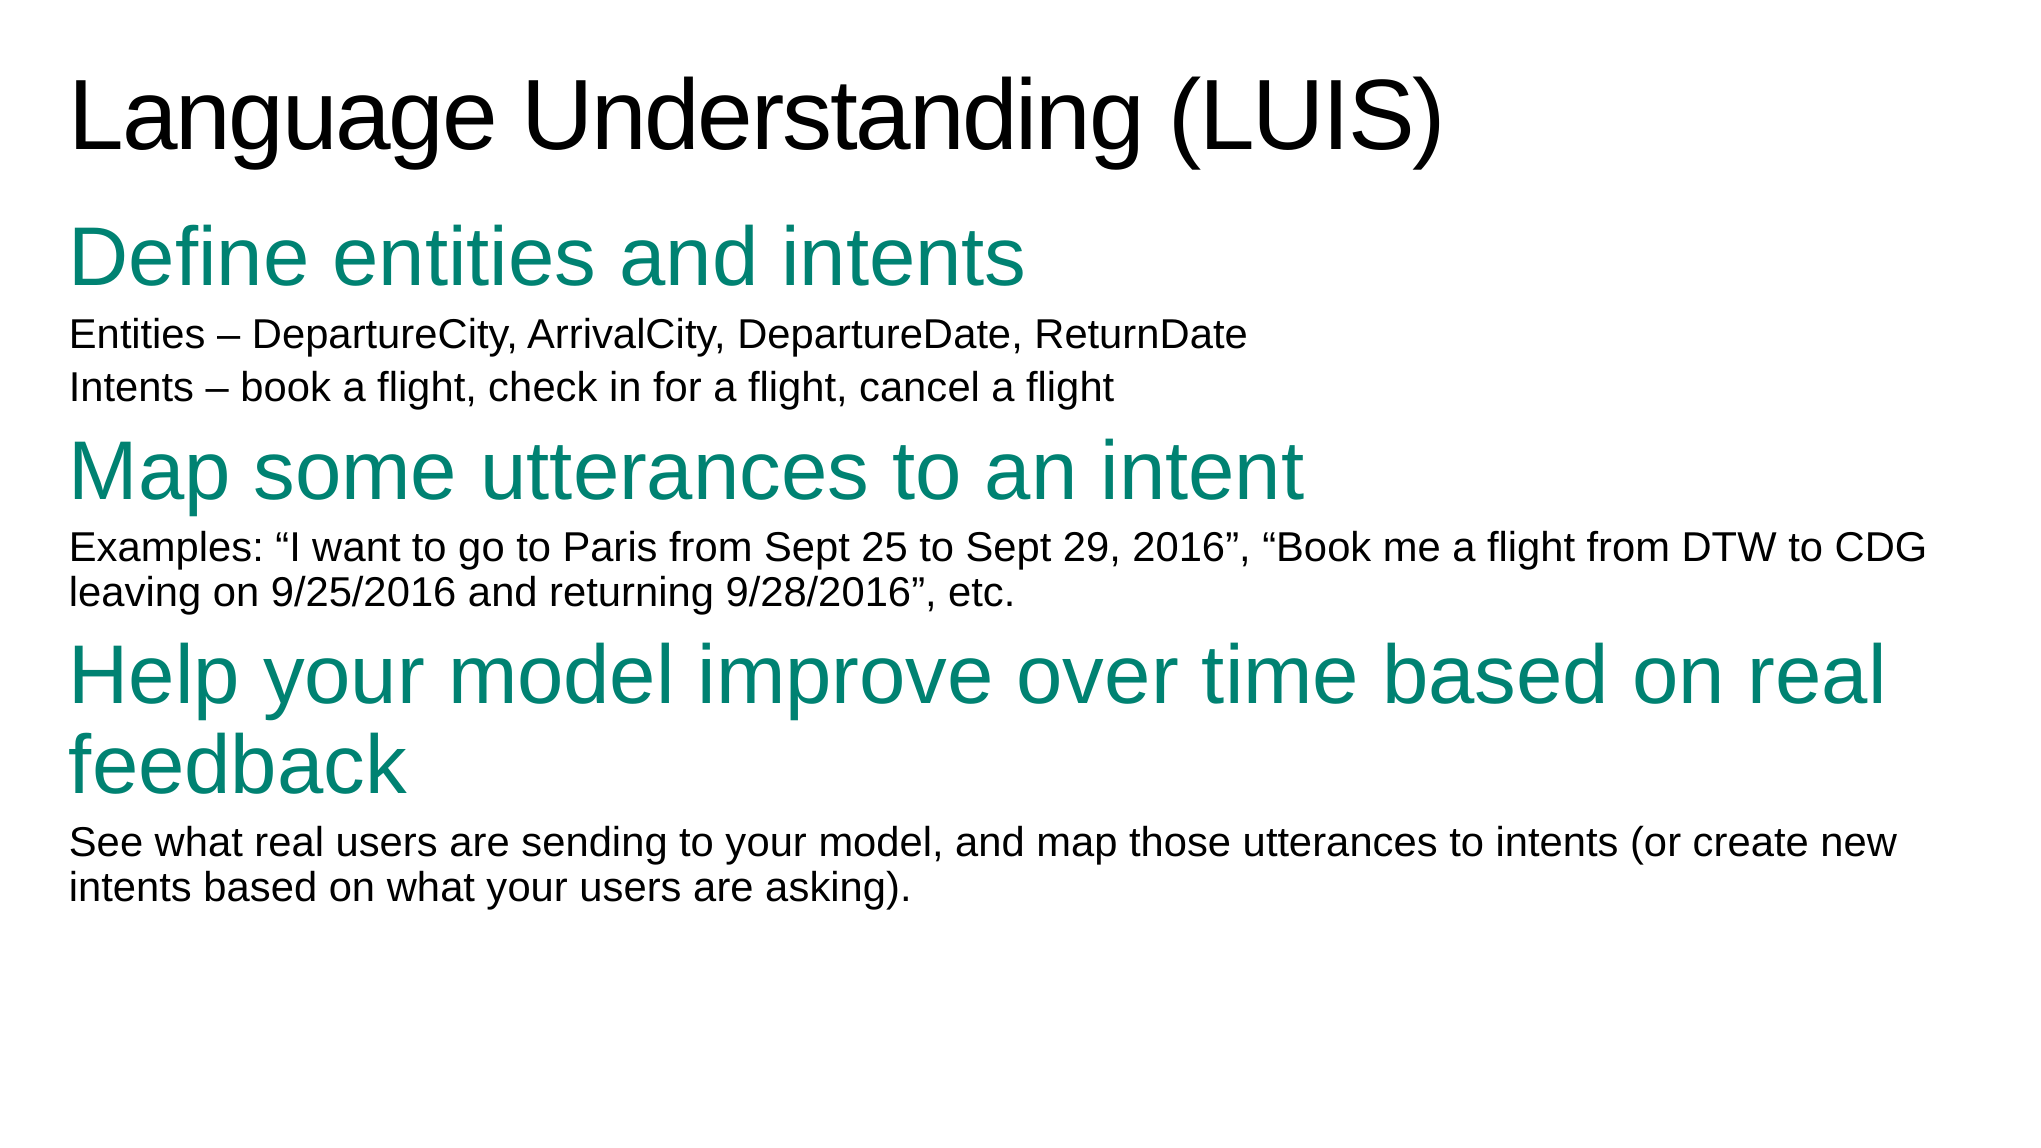

# Language Understanding (LUIS)
Define entities and intents
Entities – DepartureCity, ArrivalCity, DepartureDate, ReturnDate
Intents – book a flight, check in for a flight, cancel a flight
Map some utterances to an intent
Examples: “I want to go to Paris from Sept 25 to Sept 29, 2016”, “Book me a flight from DTW to CDG leaving on 9/25/2016 and returning 9/28/2016”, etc.
Help your model improve over time based on real feedback
See what real users are sending to your model, and map those utterances to intents (or create new intents based on what your users are asking).